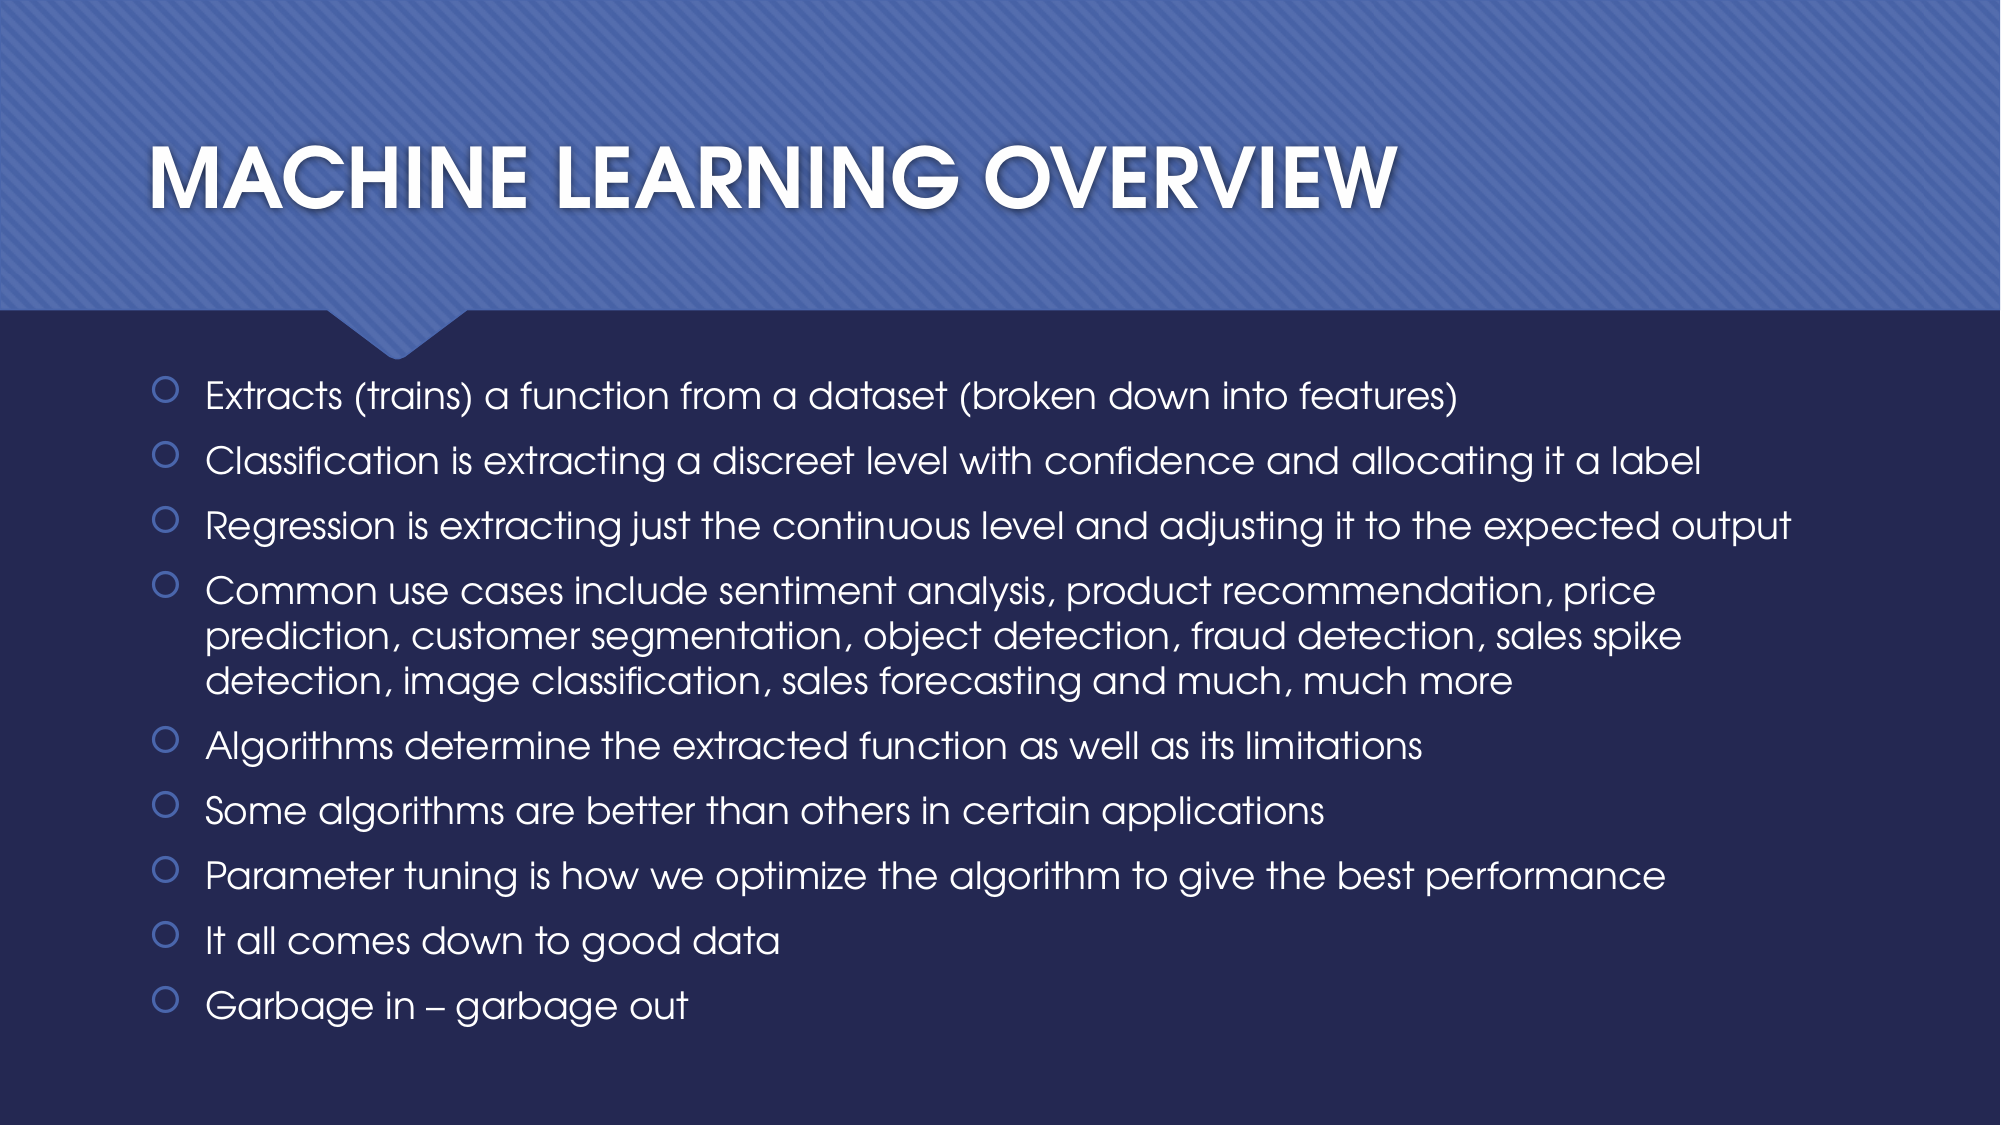

# MACHINE LEARNING OVERVIEW
Extracts (trains) a function from a dataset (broken down into features)
Classification is extracting a discreet level with confidence and allocating it a label
Regression is extracting just the continuous level and adjusting it to the expected output
Common use cases include sentiment analysis, product recommendation, price prediction, customer segmentation, object detection, fraud detection, sales spike detection, image classification, sales forecasting and much, much more
Algorithms determine the extracted function as well as its limitations
Some algorithms are better than others in certain applications
Parameter tuning is how we optimize the algorithm to give the best performance
It all comes down to good data
Garbage in – garbage out